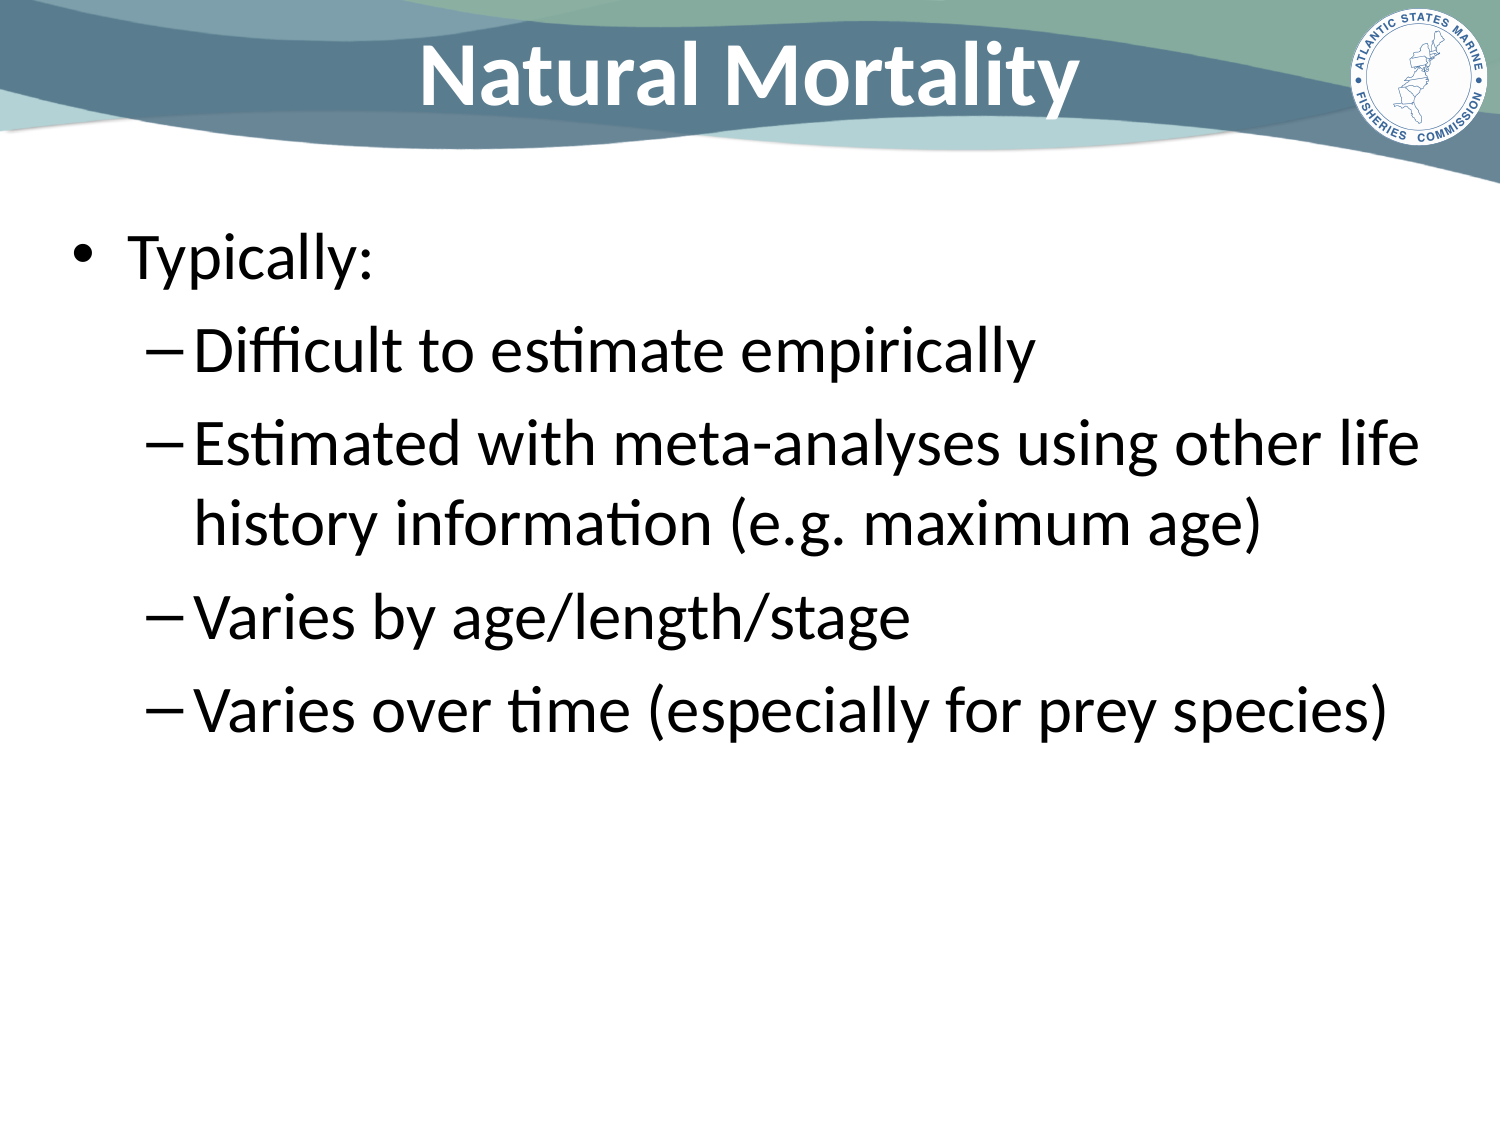

# Natural Mortality
Typically:
Difficult to estimate empirically
Estimated with meta-analyses using other life history information (e.g. maximum age)
Varies by age/length/stage
Varies over time (especially for prey species)